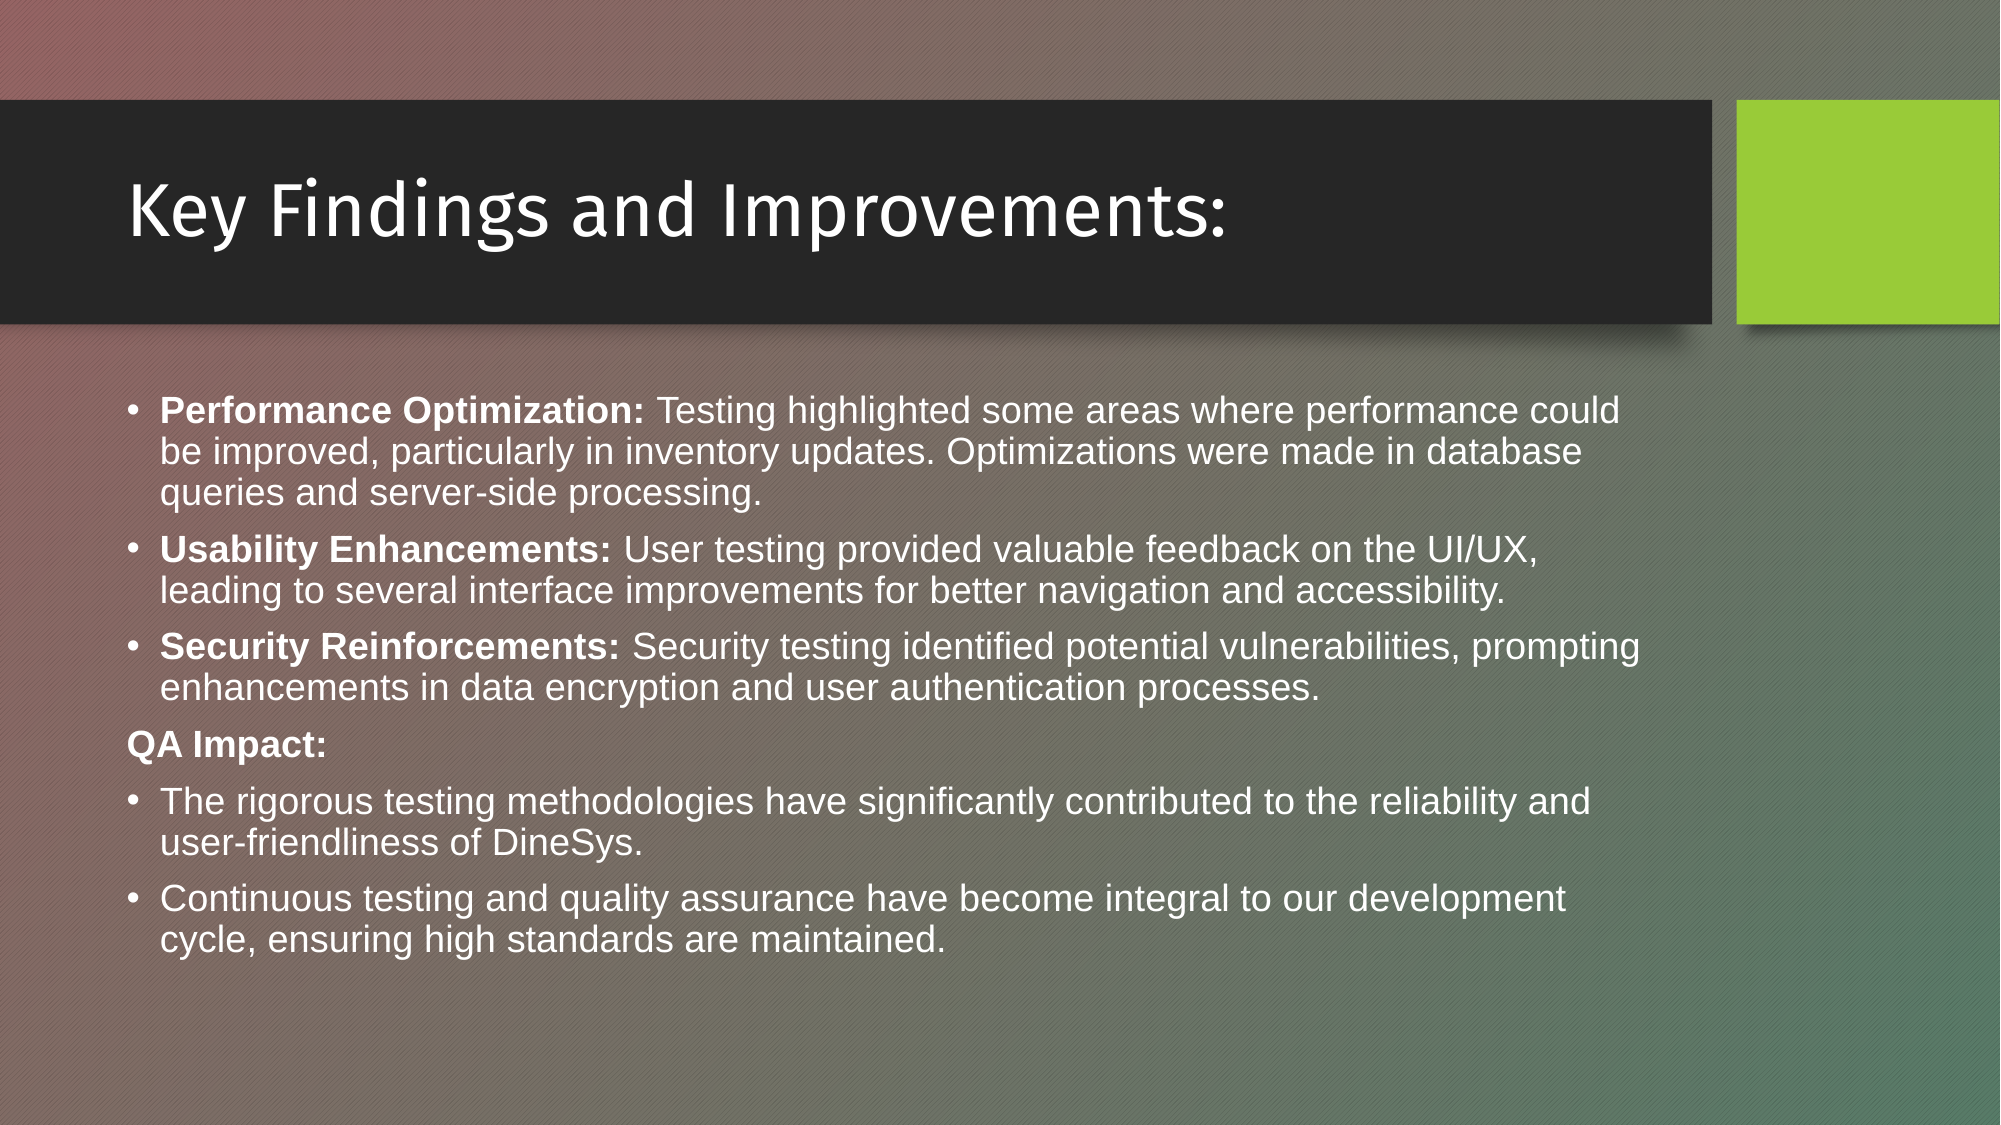

# Key Findings and Improvements:
Performance Optimization: Testing highlighted some areas where performance could be improved, particularly in inventory updates. Optimizations were made in database queries and server-side processing.
Usability Enhancements: User testing provided valuable feedback on the UI/UX, leading to several interface improvements for better navigation and accessibility.
Security Reinforcements: Security testing identified potential vulnerabilities, prompting enhancements in data encryption and user authentication processes.
QA Impact:
The rigorous testing methodologies have significantly contributed to the reliability and user-friendliness of DineSys.
Continuous testing and quality assurance have become integral to our development cycle, ensuring high standards are maintained.